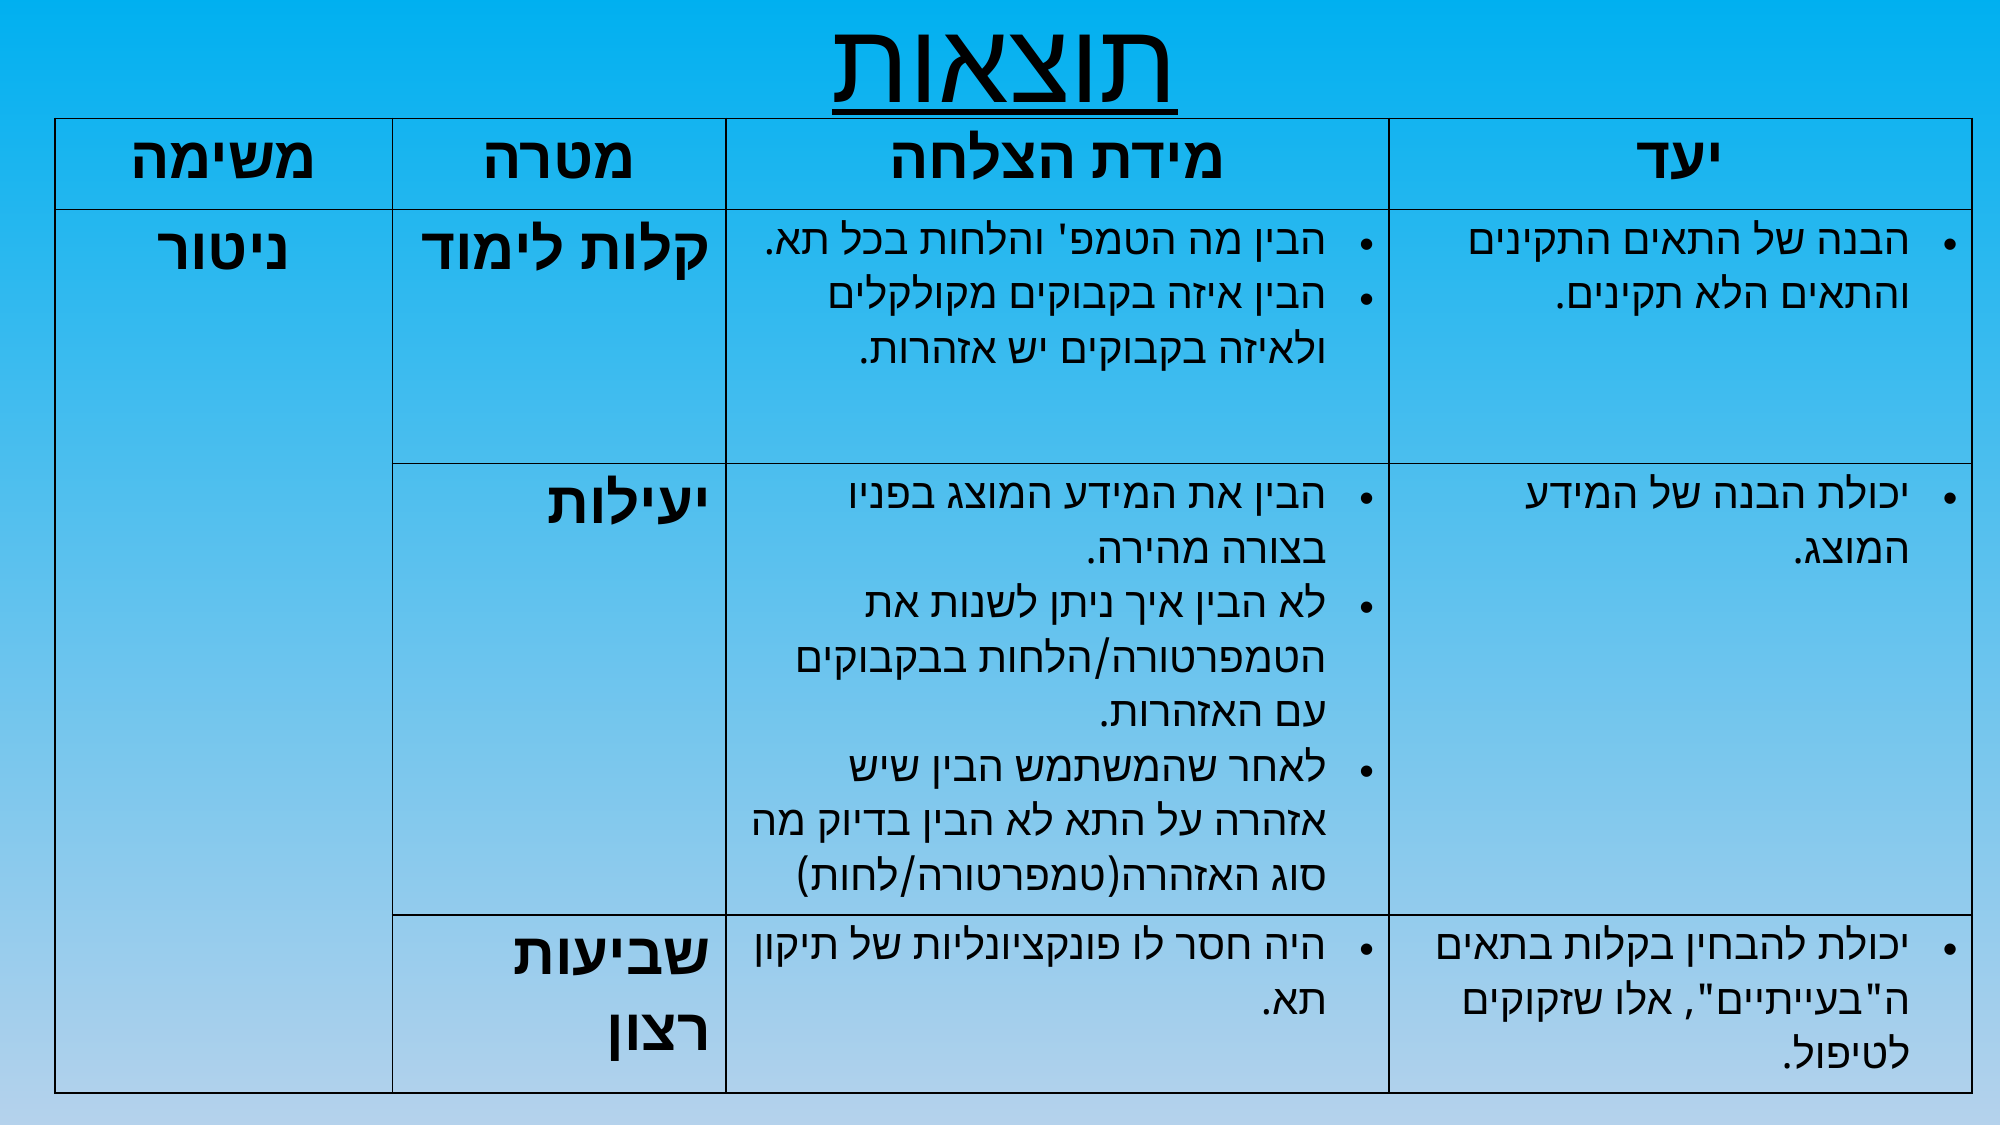

תוצאות
| משימה | מטרה | מידת הצלחה | יעד |
| --- | --- | --- | --- |
| ניטור | קלות לימוד | הבין מה הטמפ' והלחות בכל תא. הבין איזה בקבוקים מקולקלים ולאיזה בקבוקים יש אזהרות. | הבנה של התאים התקינים והתאים הלא תקינים. |
|  | יעילות | הבין את המידע המוצג בפניו בצורה מהירה. לא הבין איך ניתן לשנות את הטמפרטורה/הלחות בבקבוקים עם האזהרות. לאחר שהמשתמש הבין שיש אזהרה על התא לא הבין בדיוק מה סוג האזהרה(טמפרטורה/לחות) | יכולת הבנה של המידע המוצג. |
|  | שביעות רצון | היה חסר לו פונקציונליות של תיקון תא. | יכולת להבחין בקלות בתאים ה"בעייתיים", אלו שזקוקים לטיפול. |